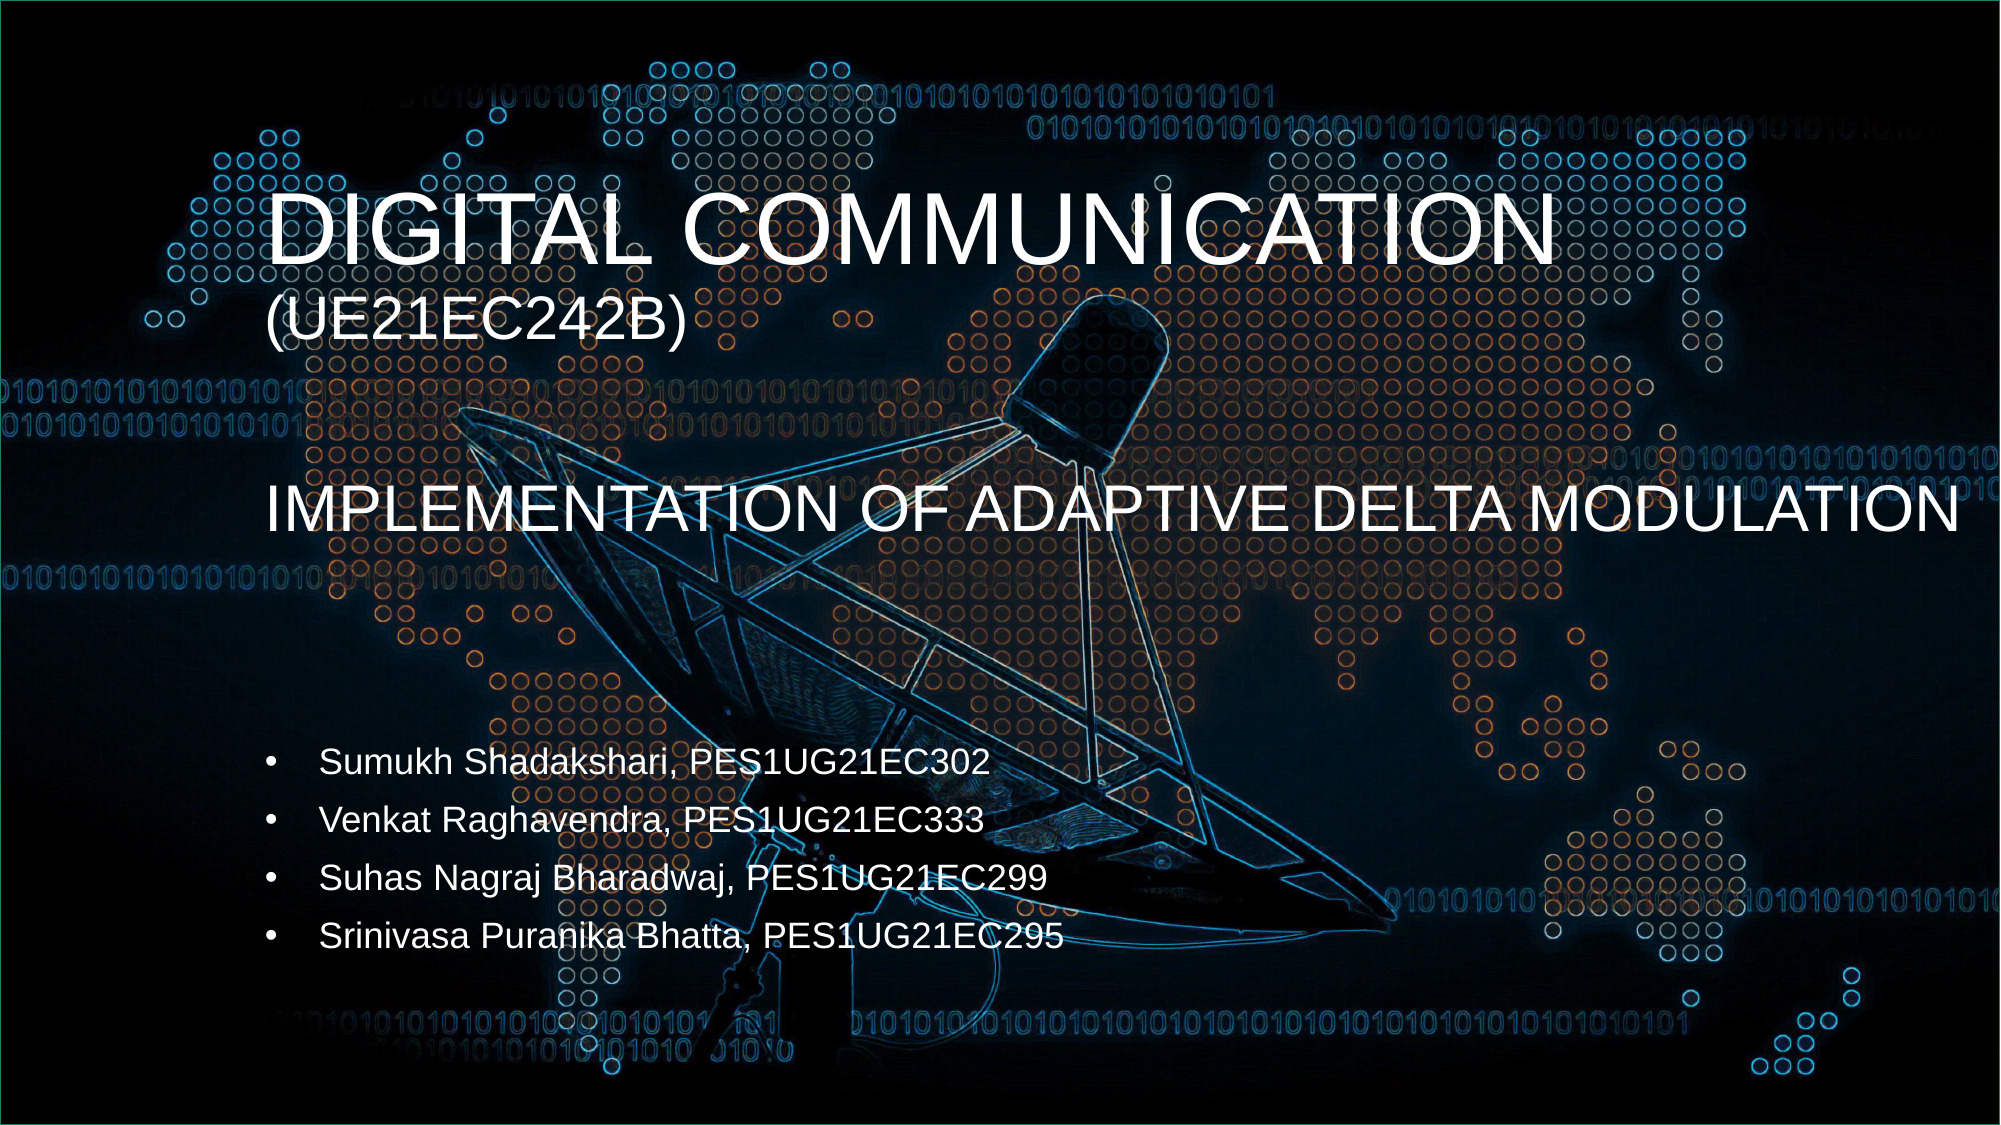

# DIGITAL COMMUNICATION (UE21EC242B)
IMPLEMENTATION OF ADAPTIVE DELTA MODULATION

Sumukh Shadakshari, PES1UG21EC302
Venkat Raghavendra, PES1UG21EC333
Suhas Nagraj Bharadwaj, PES1UG21EC299
Srinivasa Puranika Bhatta, PES1UG21EC295